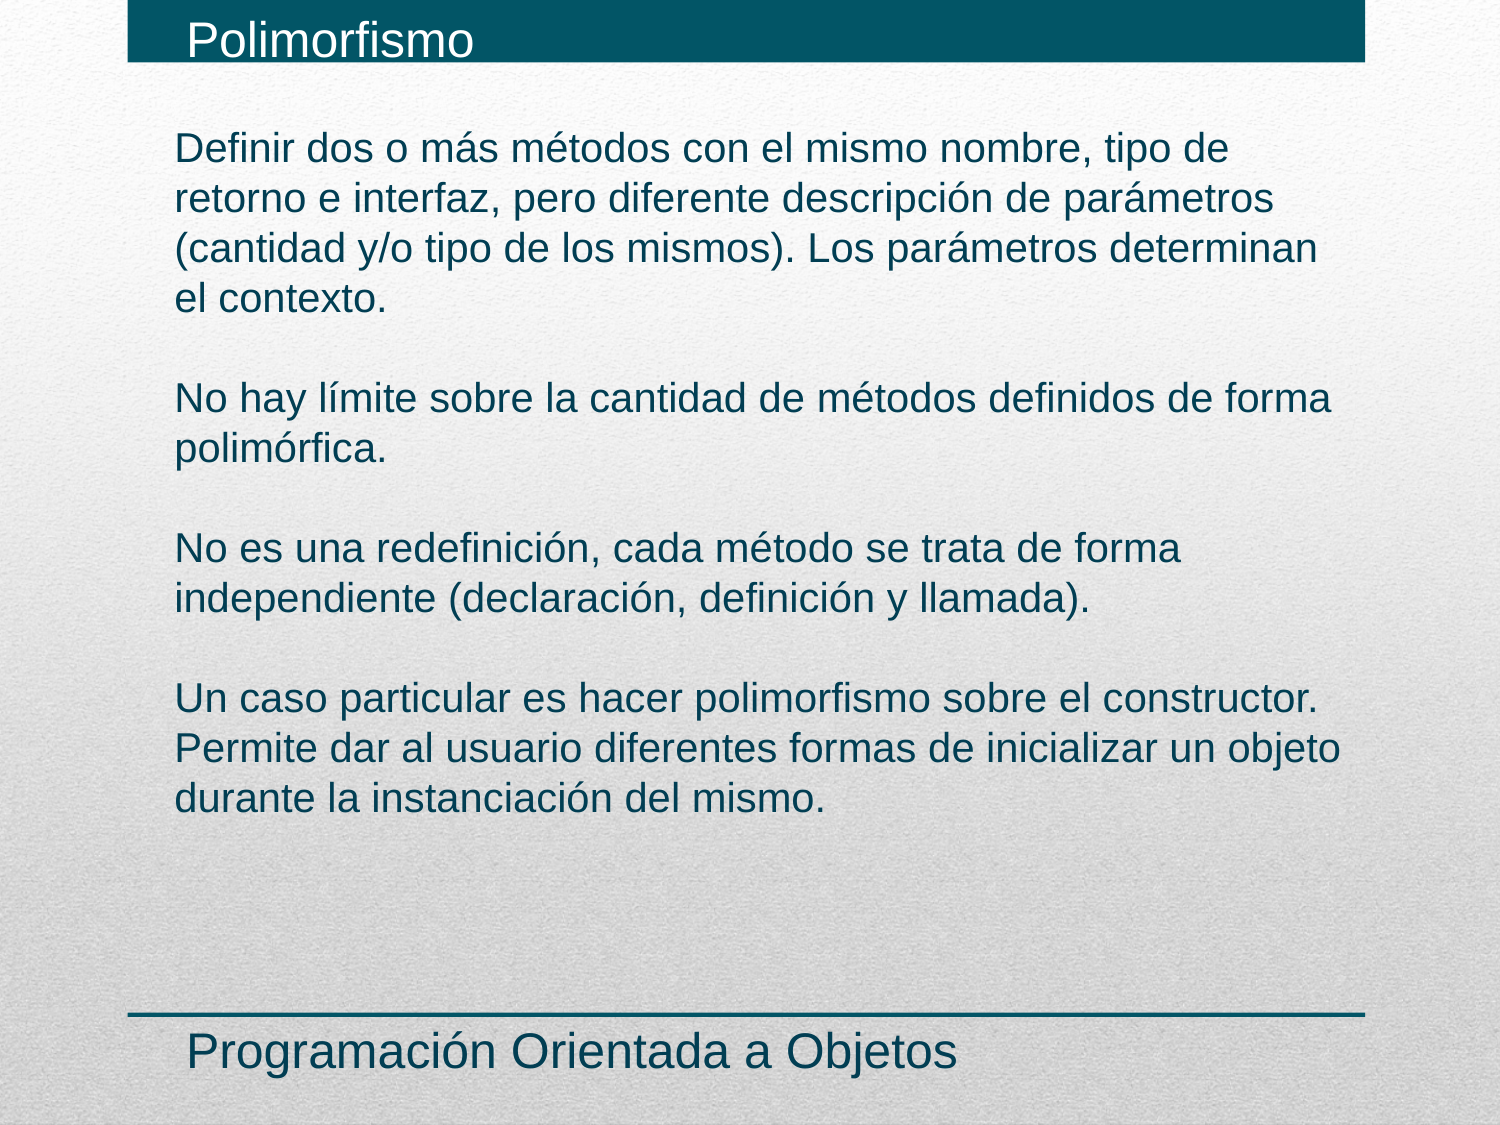

Polimorfismo
Definir dos o más métodos con el mismo nombre, tipo de retorno e interfaz, pero diferente descripción de parámetros (cantidad y/o tipo de los mismos). Los parámetros determinan el contexto.

No hay límite sobre la cantidad de métodos definidos de forma polimórfica.

No es una redefinición, cada método se trata de forma independiente (declaración, definición y llamada).

Un caso particular es hacer polimorfismo sobre el constructor. Permite dar al usuario diferentes formas de inicializar un objeto durante la instanciación del mismo.
Programación Orientada a Objetos